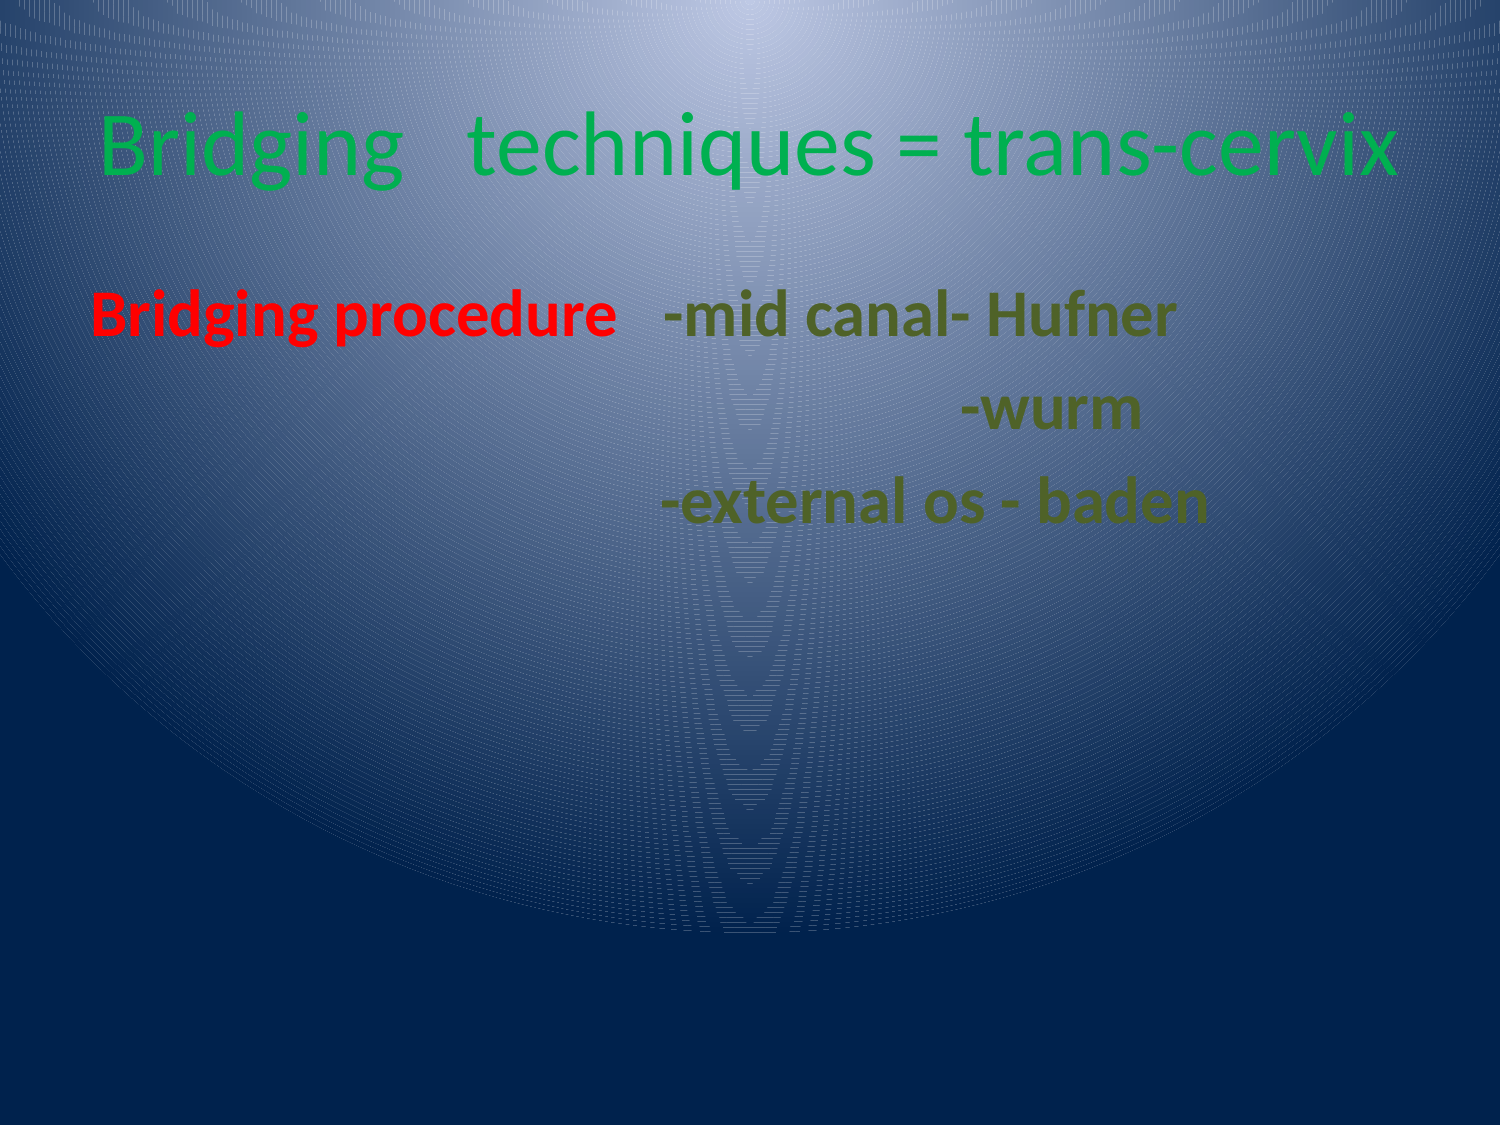

# Bridging   techniques = trans-cervix
Bridging procedure   -mid canal- Hufner
                                                          -wurm
                                      -external os - baden